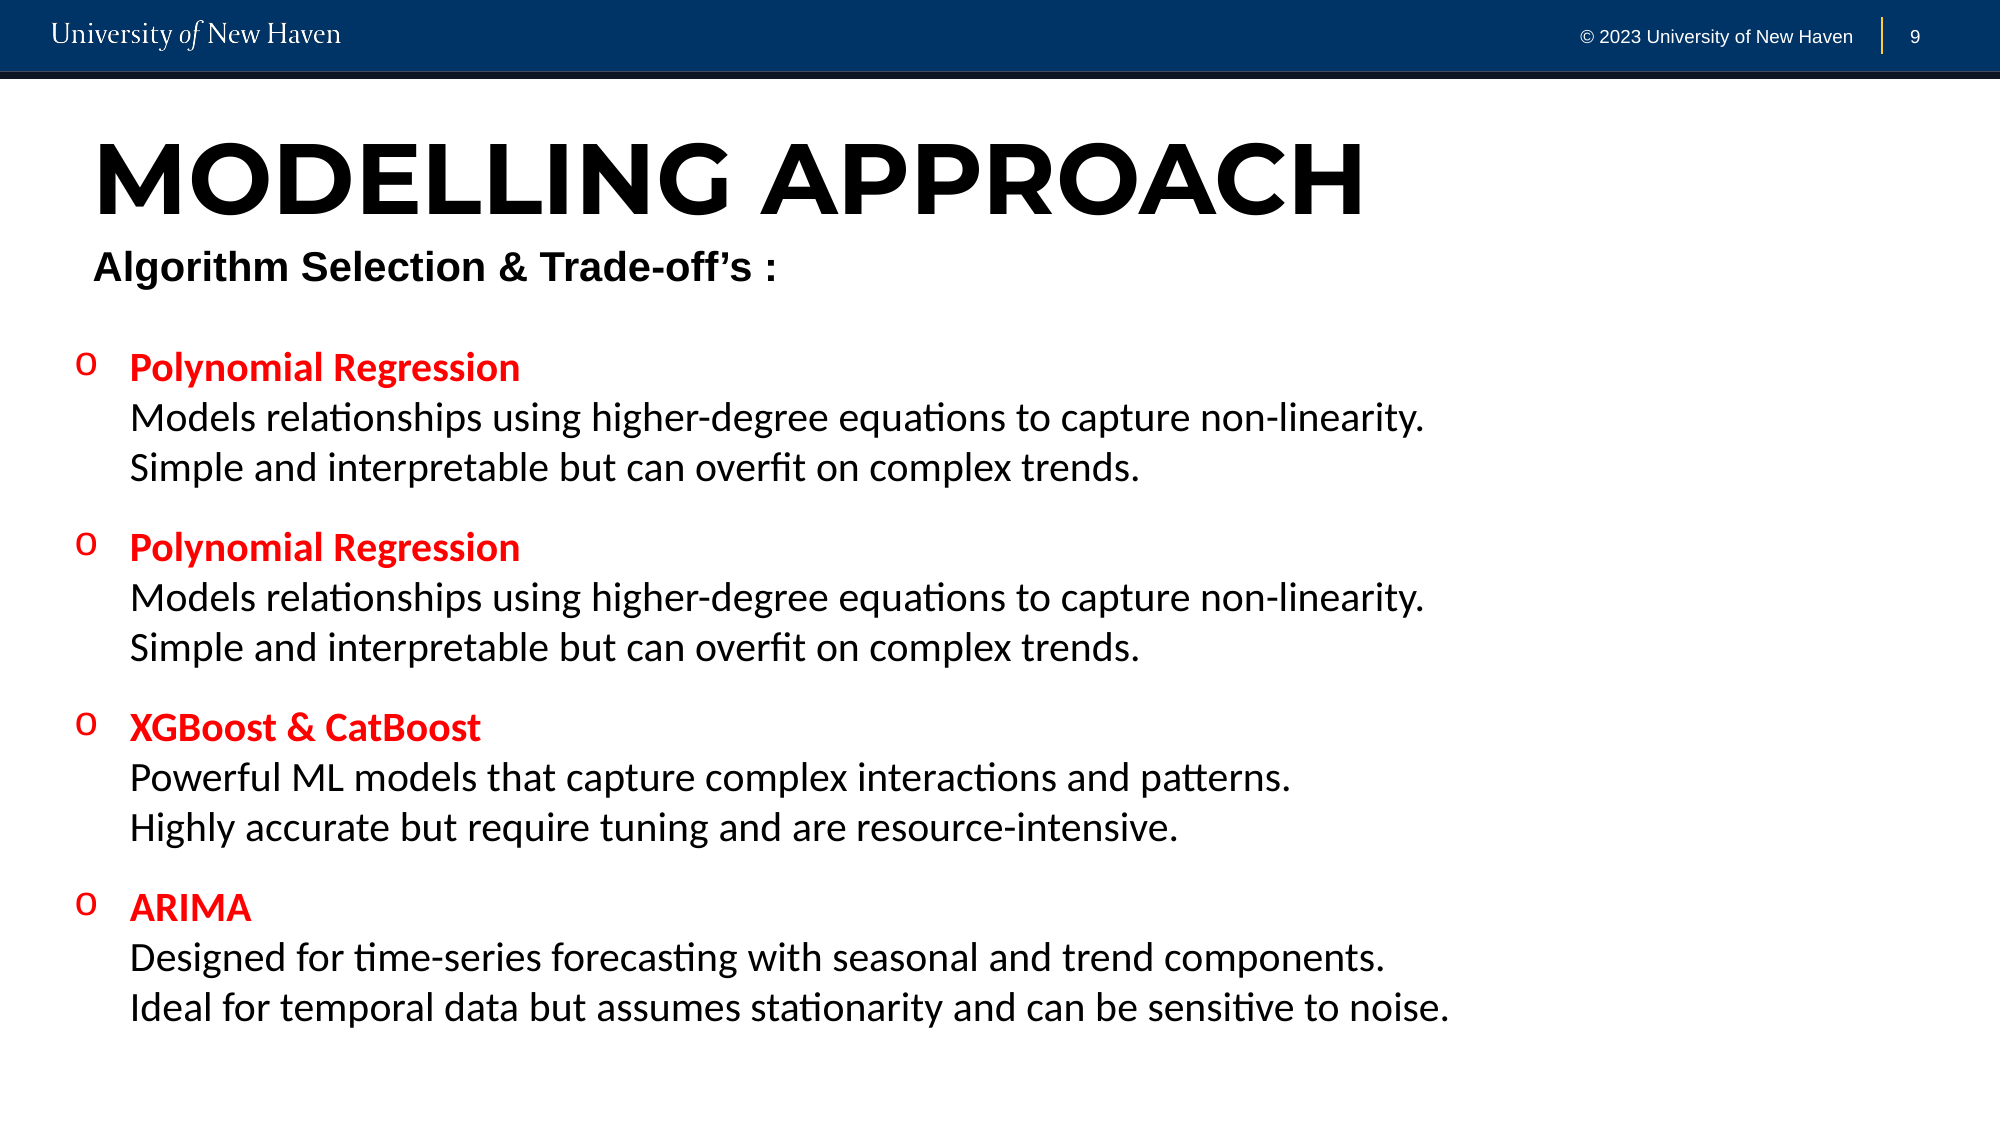

# MODELLING APPROACH
Algorithm Selection & Trade-off’s :
Polynomial Regression
Models relationships using higher-degree equations to capture non-linearity.
Simple and interpretable but can overfit on complex trends.

Polynomial Regression
Models relationships using higher-degree equations to capture non-linearity.
Simple and interpretable but can overfit on complex trends.

XGBoost & CatBoost
Powerful ML models that capture complex interactions and patterns.
Highly accurate but require tuning and are resource-intensive.

ARIMA
Designed for time-series forecasting with seasonal and trend components.
Ideal for temporal data but assumes stationarity and can be sensitive to noise.